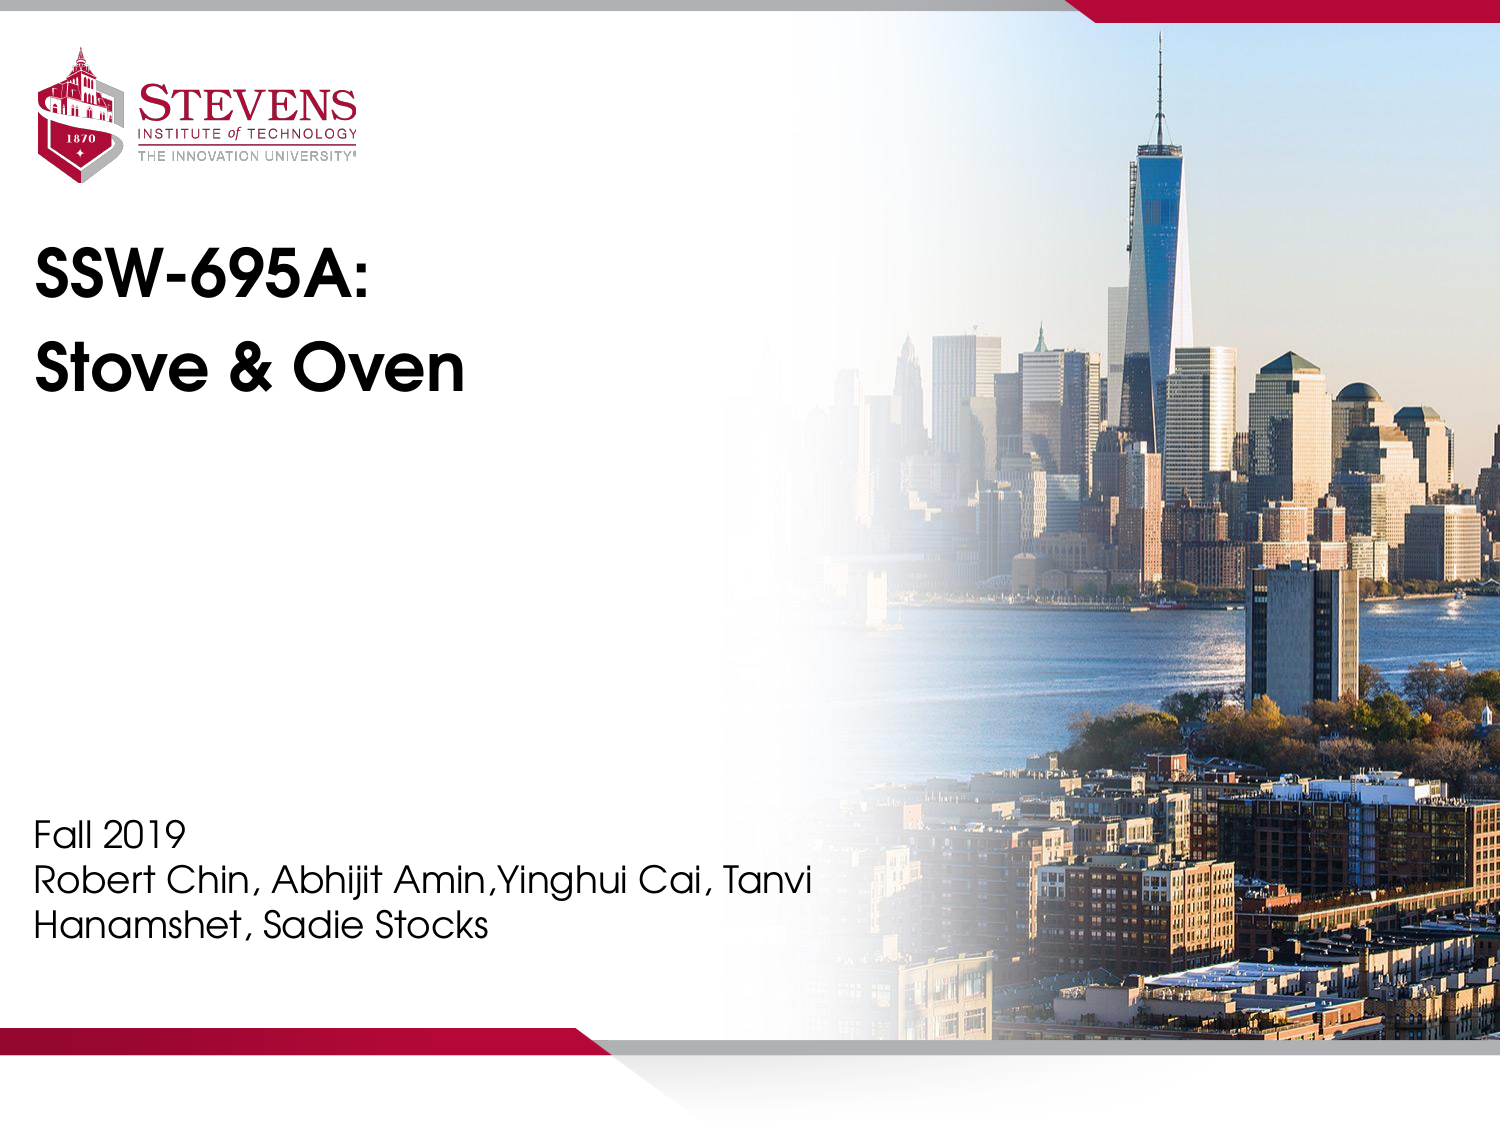

SSW-695A:
Stove & Oven

Fall 2019
Robert Chin, Abhijit Amin,Yinghui Cai, Tanvi Hanamshet, Sadie Stocks